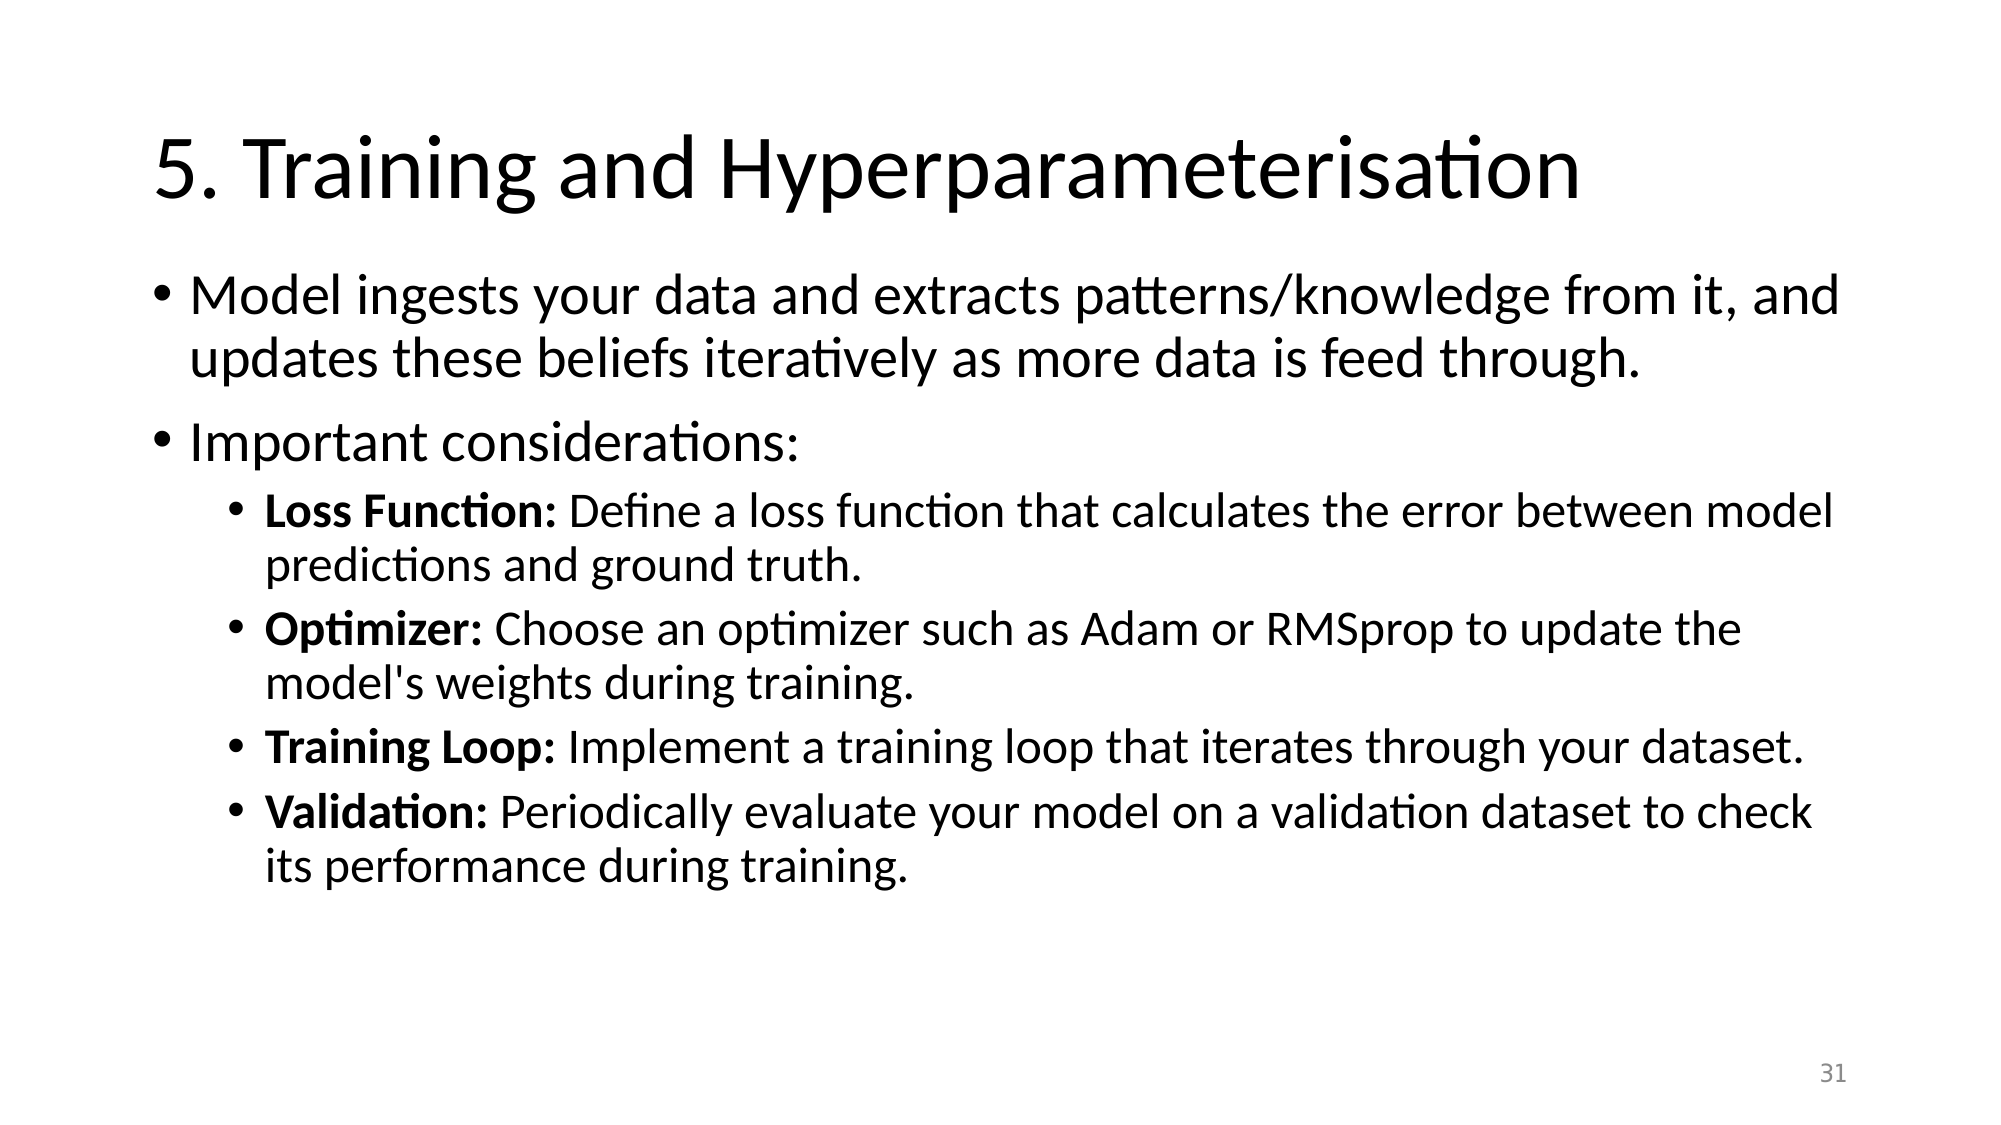

# 5. Training and Hyperparameterisation
Model ingests your data and extracts patterns/knowledge from it, and updates these beliefs iteratively as more data is feed through.
Important considerations:
Loss Function: Define a loss function that calculates the error between model predictions and ground truth.
Optimizer: Choose an optimizer such as Adam or RMSprop to update the model's weights during training.
Training Loop: Implement a training loop that iterates through your dataset.
Validation: Periodically evaluate your model on a validation dataset to check its performance during training.
31